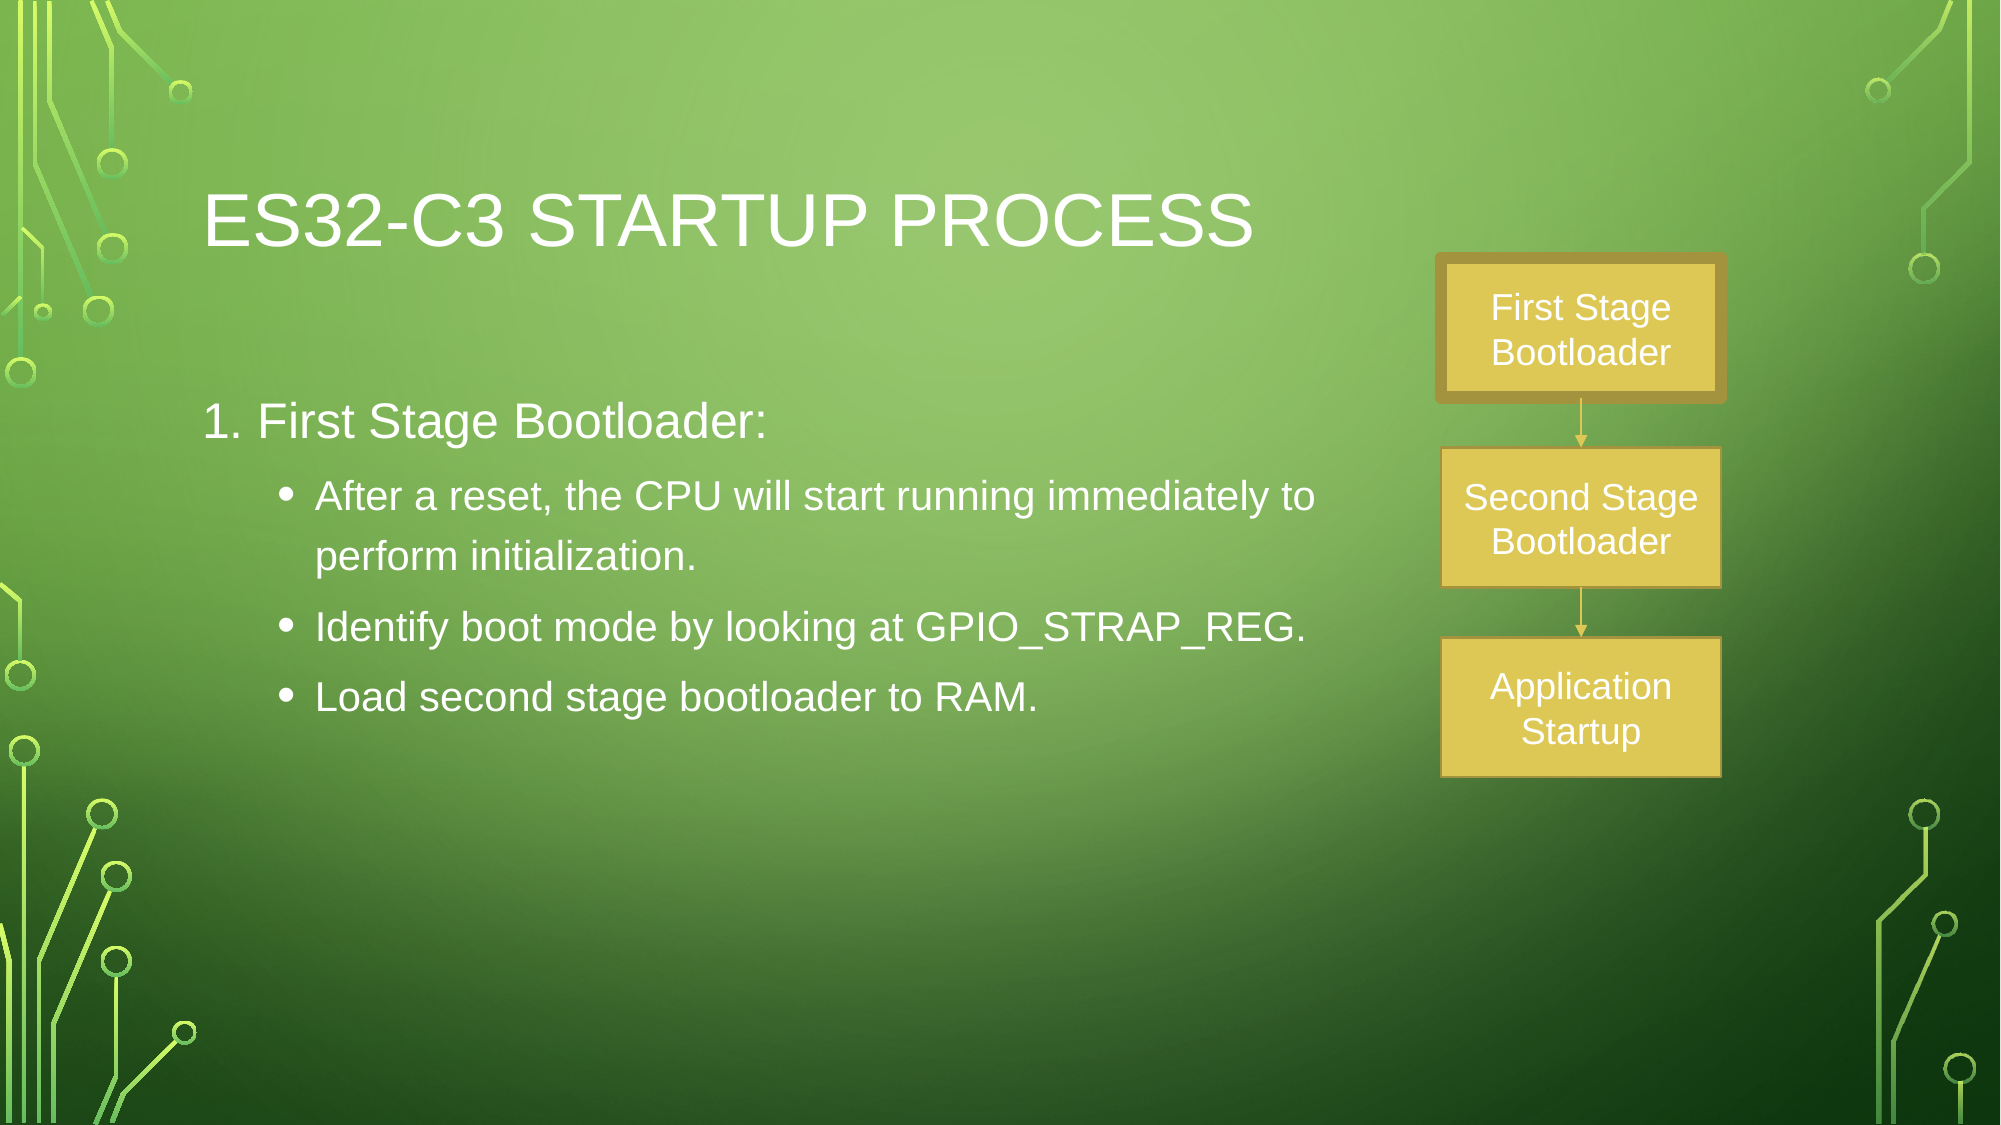

# ES32-C3 STARTUP PROCESS
First Stage Bootloader
1. First Stage Bootloader:
After a reset, the CPU will start running immediately to perform initialization.
Identify boot mode by looking at GPIO_STRAP_REG.
Load second stage bootloader to RAM.

Second Stage Bootloader
Application Startup